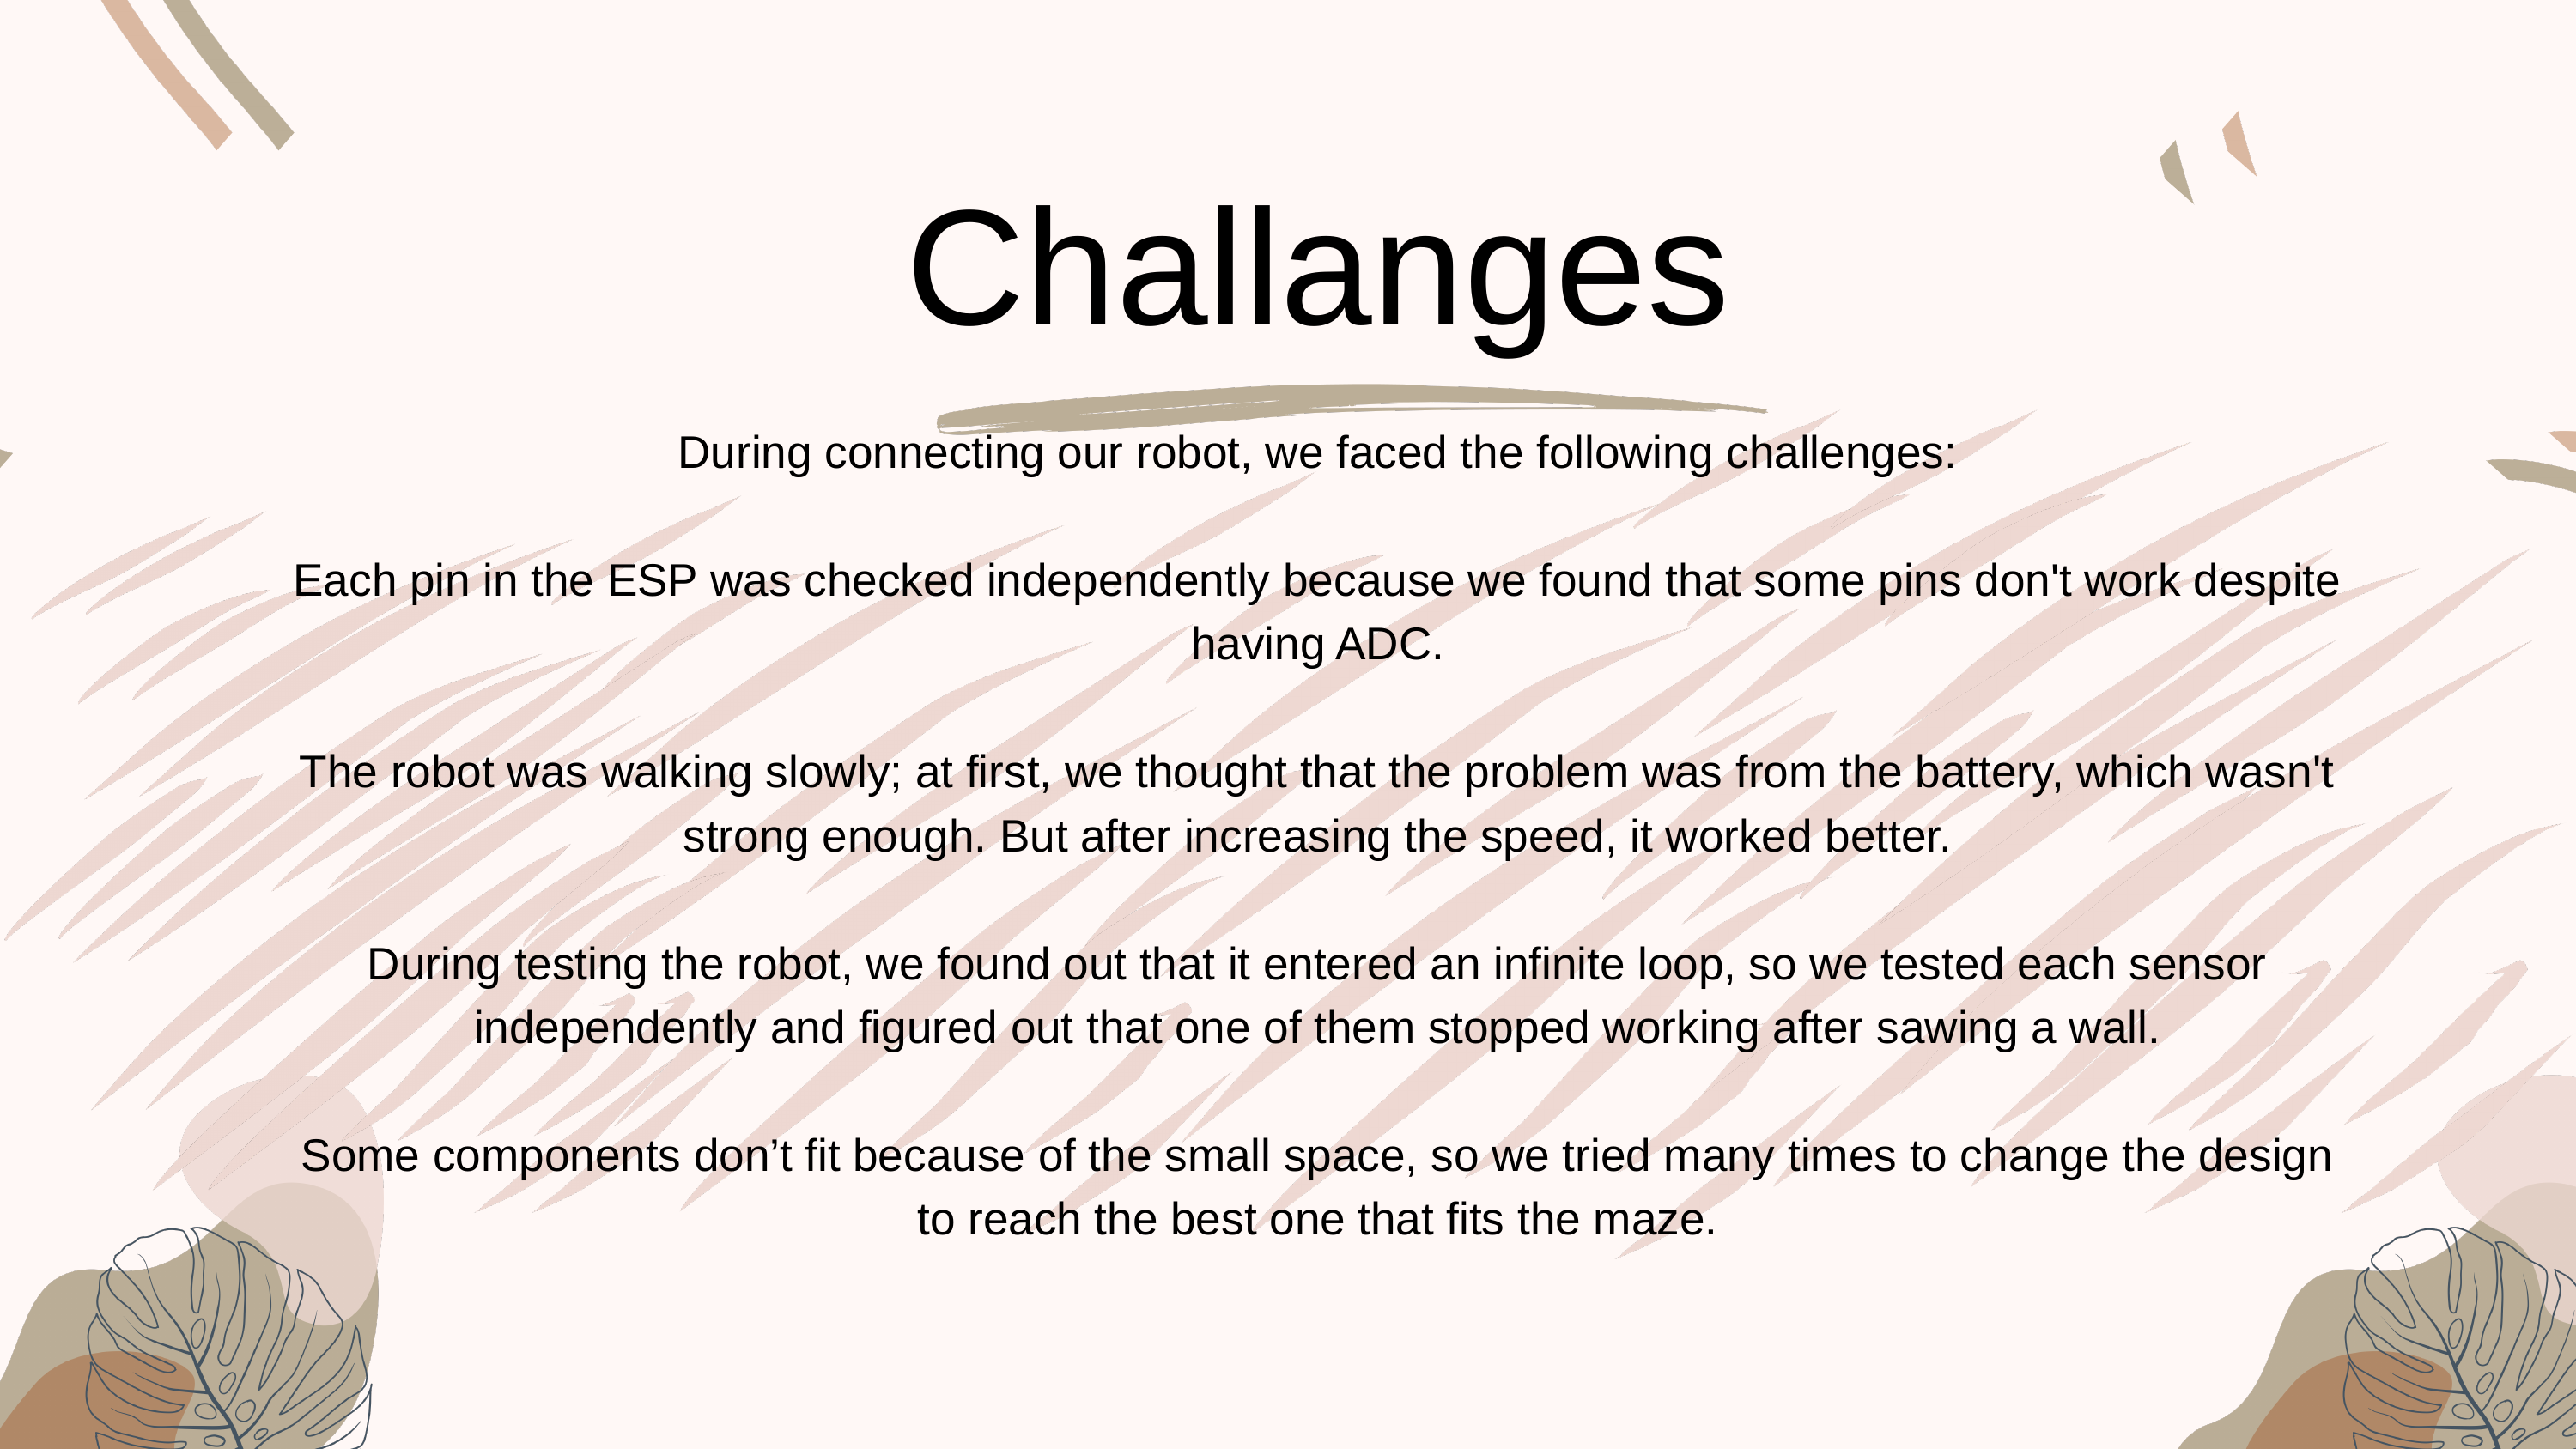

Challanges

During connecting our robot, we faced the following challenges:

Each pin in the ESP was checked independently because we found that some pins don't work despite having ADC.

The robot was walking slowly; at first, we thought that the problem was from the battery, which wasn't strong enough. But after increasing the speed, it worked better.

During testing the robot, we found out that it entered an infinite loop, so we tested each sensor independently and figured out that one of them stopped working after sawing a wall.

Some components don’t fit because of the small space, so we tried many times to change the design to reach the best one that fits the maze.